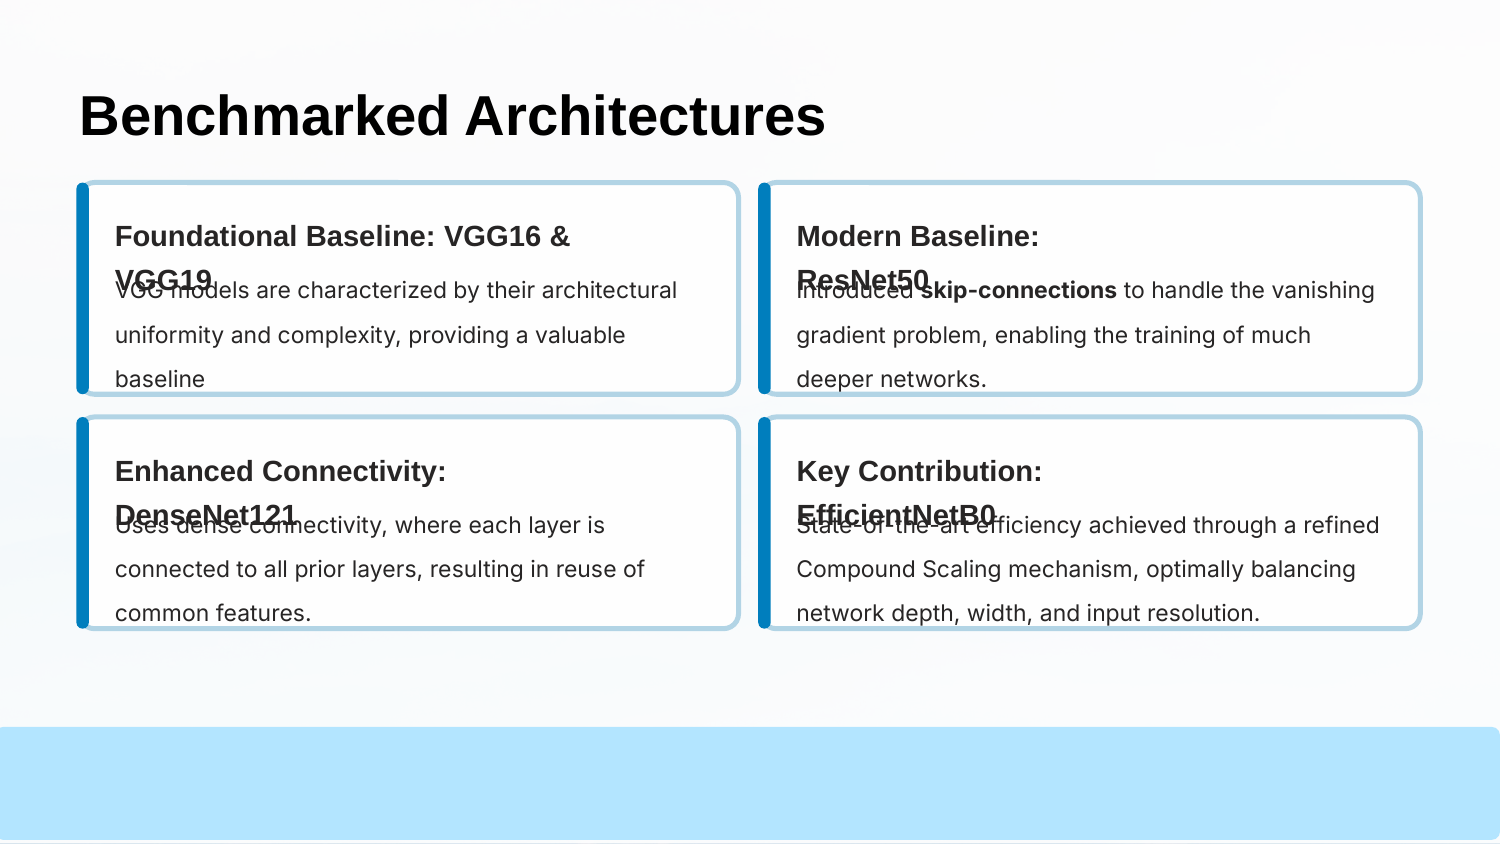

Benchmarked Architectures

Foundational Baseline: VGG16 & VGG19
Modern Baseline: ResNet50
VGG models are characterized by their architectural uniformity and complexity, providing a valuable baseline
Introduced skip-connections to handle the vanishing gradient problem, enabling the training of much deeper networks.

Enhanced Connectivity: DenseNet121
Key Contribution: EfficientNetB0
Uses dense connectivity, where each layer is connected to all prior layers, resulting in reuse of common features.
State-of-the-art efficiency achieved through a refined Compound Scaling mechanism, optimally balancing network depth, width, and input resolution.